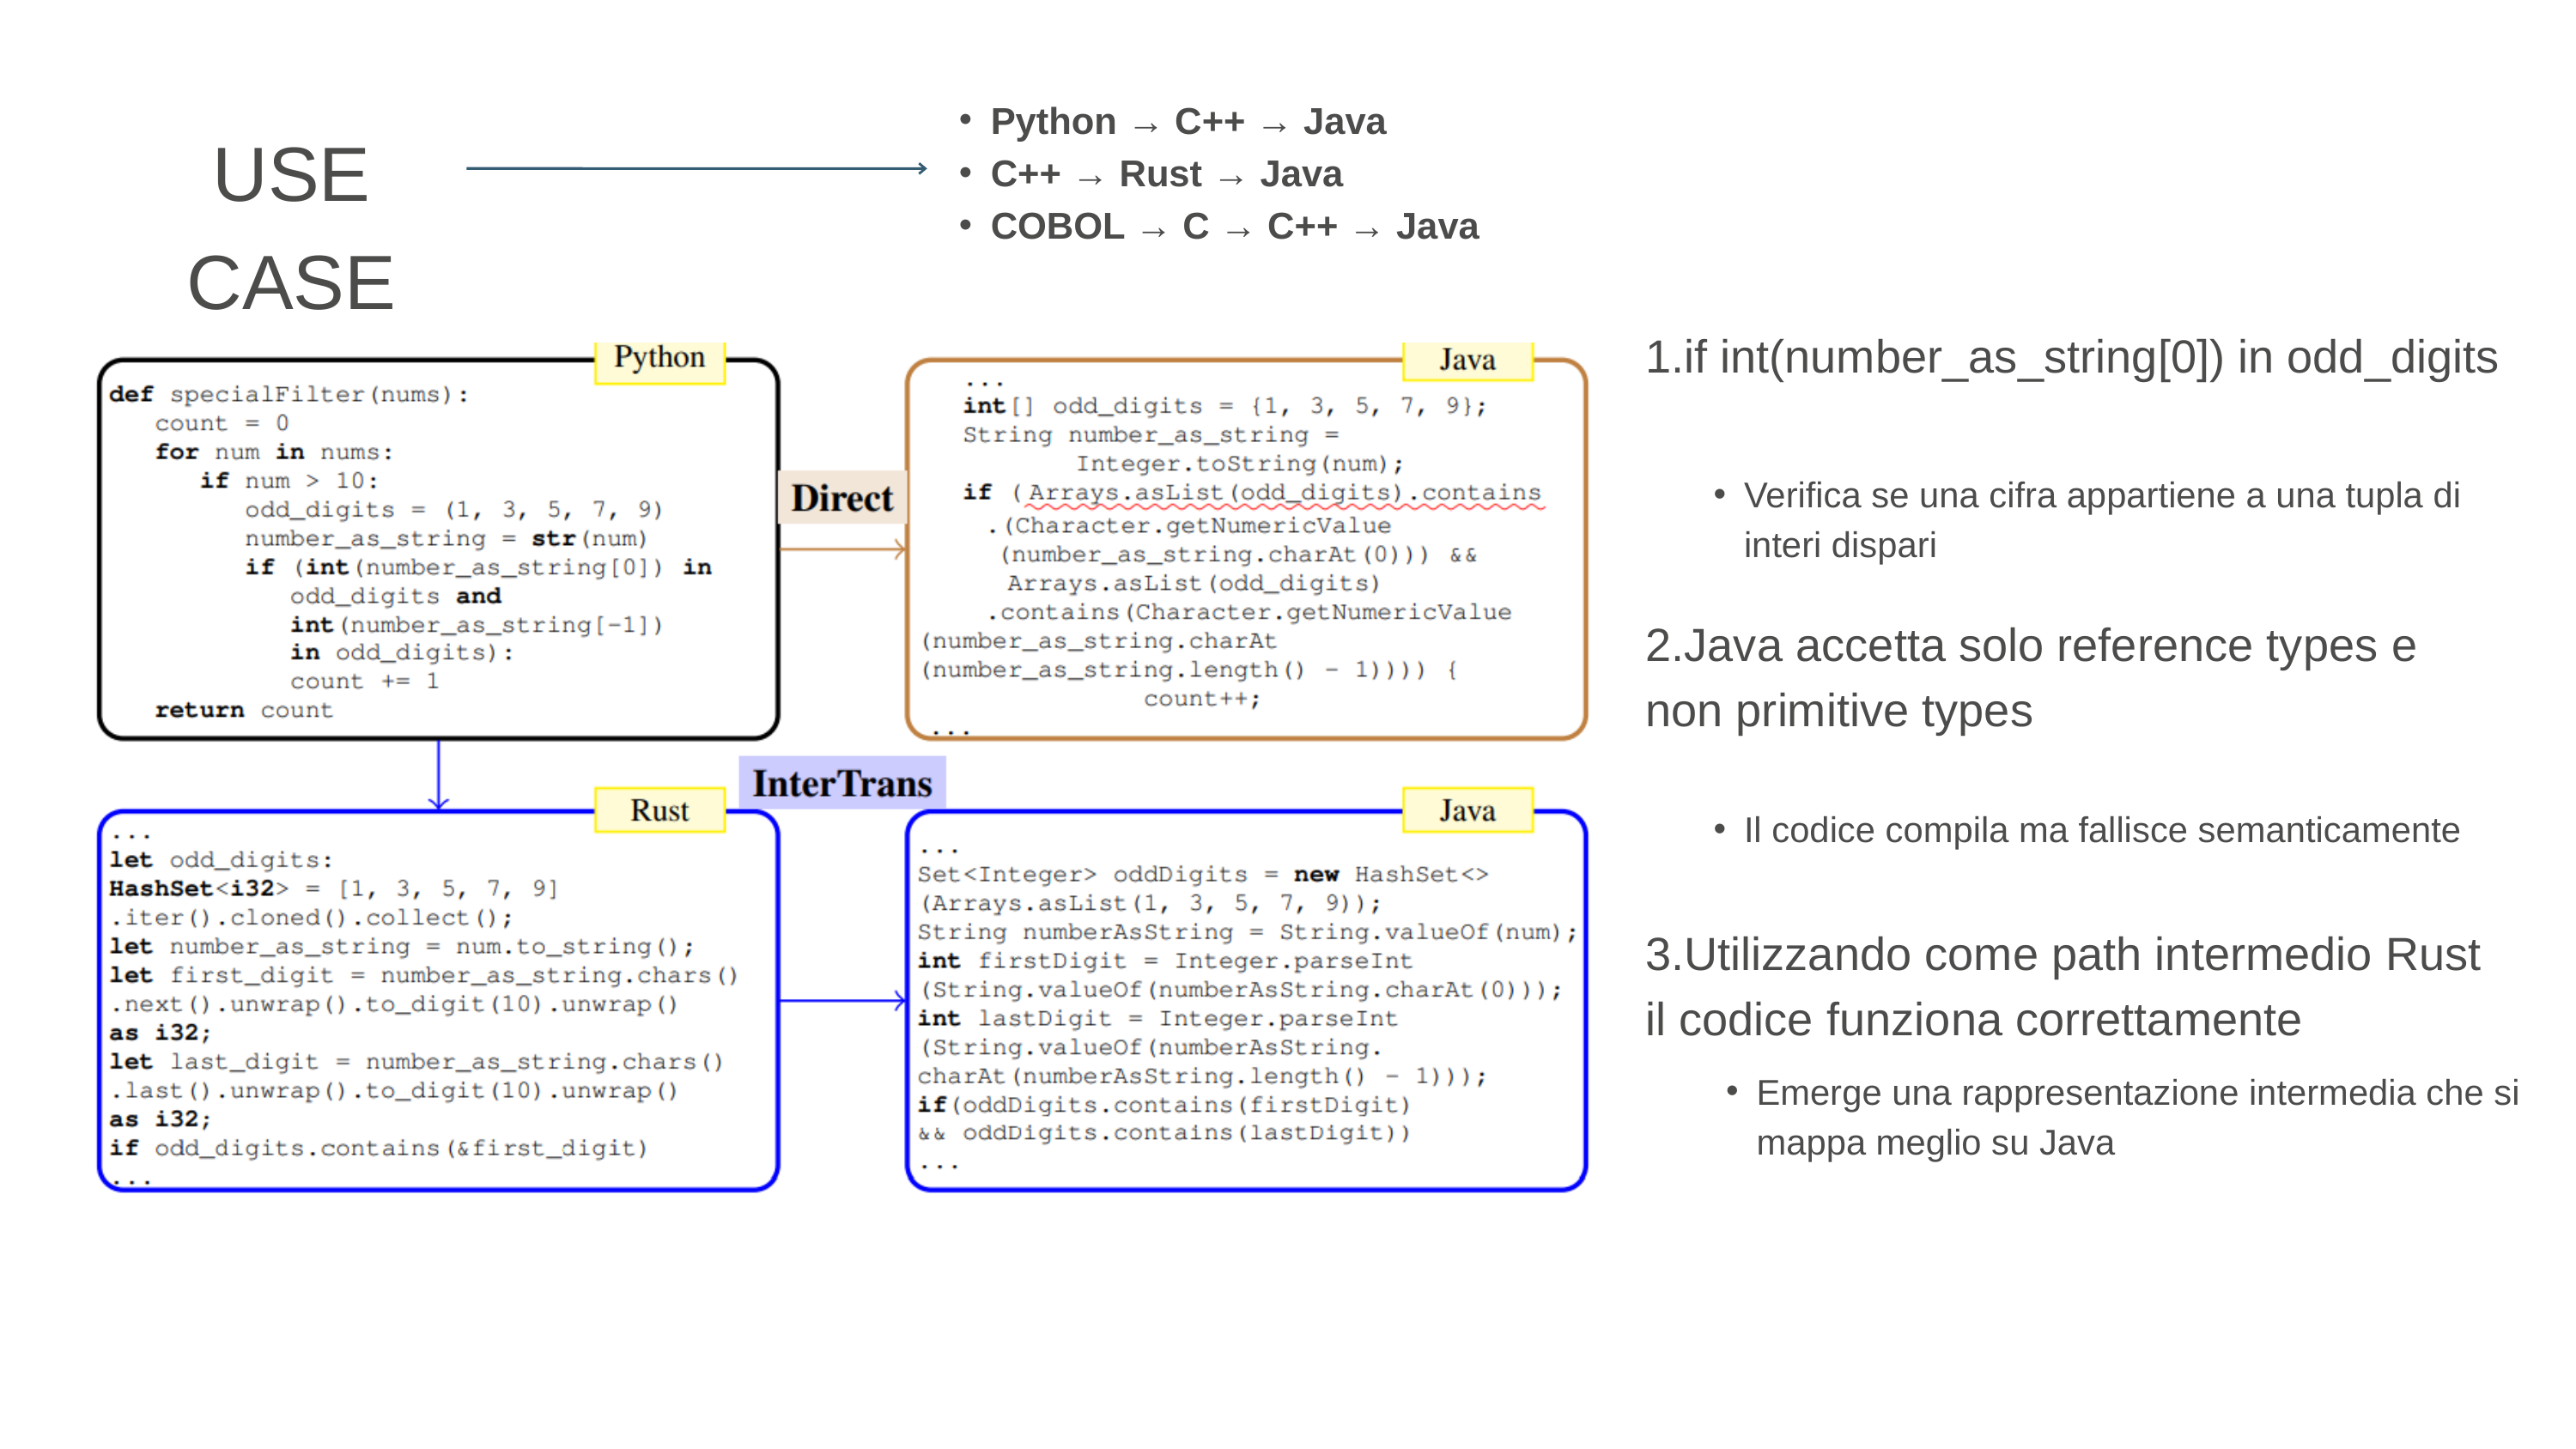

Python → C++ → Java
C++ → Rust → Java
COBOL → C → C++ → Java

USE CASE

1.if int(number_as_string[0]) in odd_digits

Verifica se una cifra appartiene a una tupla di interi dispari
2.Java accetta solo reference types e non primitive types
Il codice compila ma fallisce semanticamente
3.Utilizzando come path intermedio Rust il codice funziona correttamente
Emerge una rappresentazione intermedia che si mappa meglio su Java